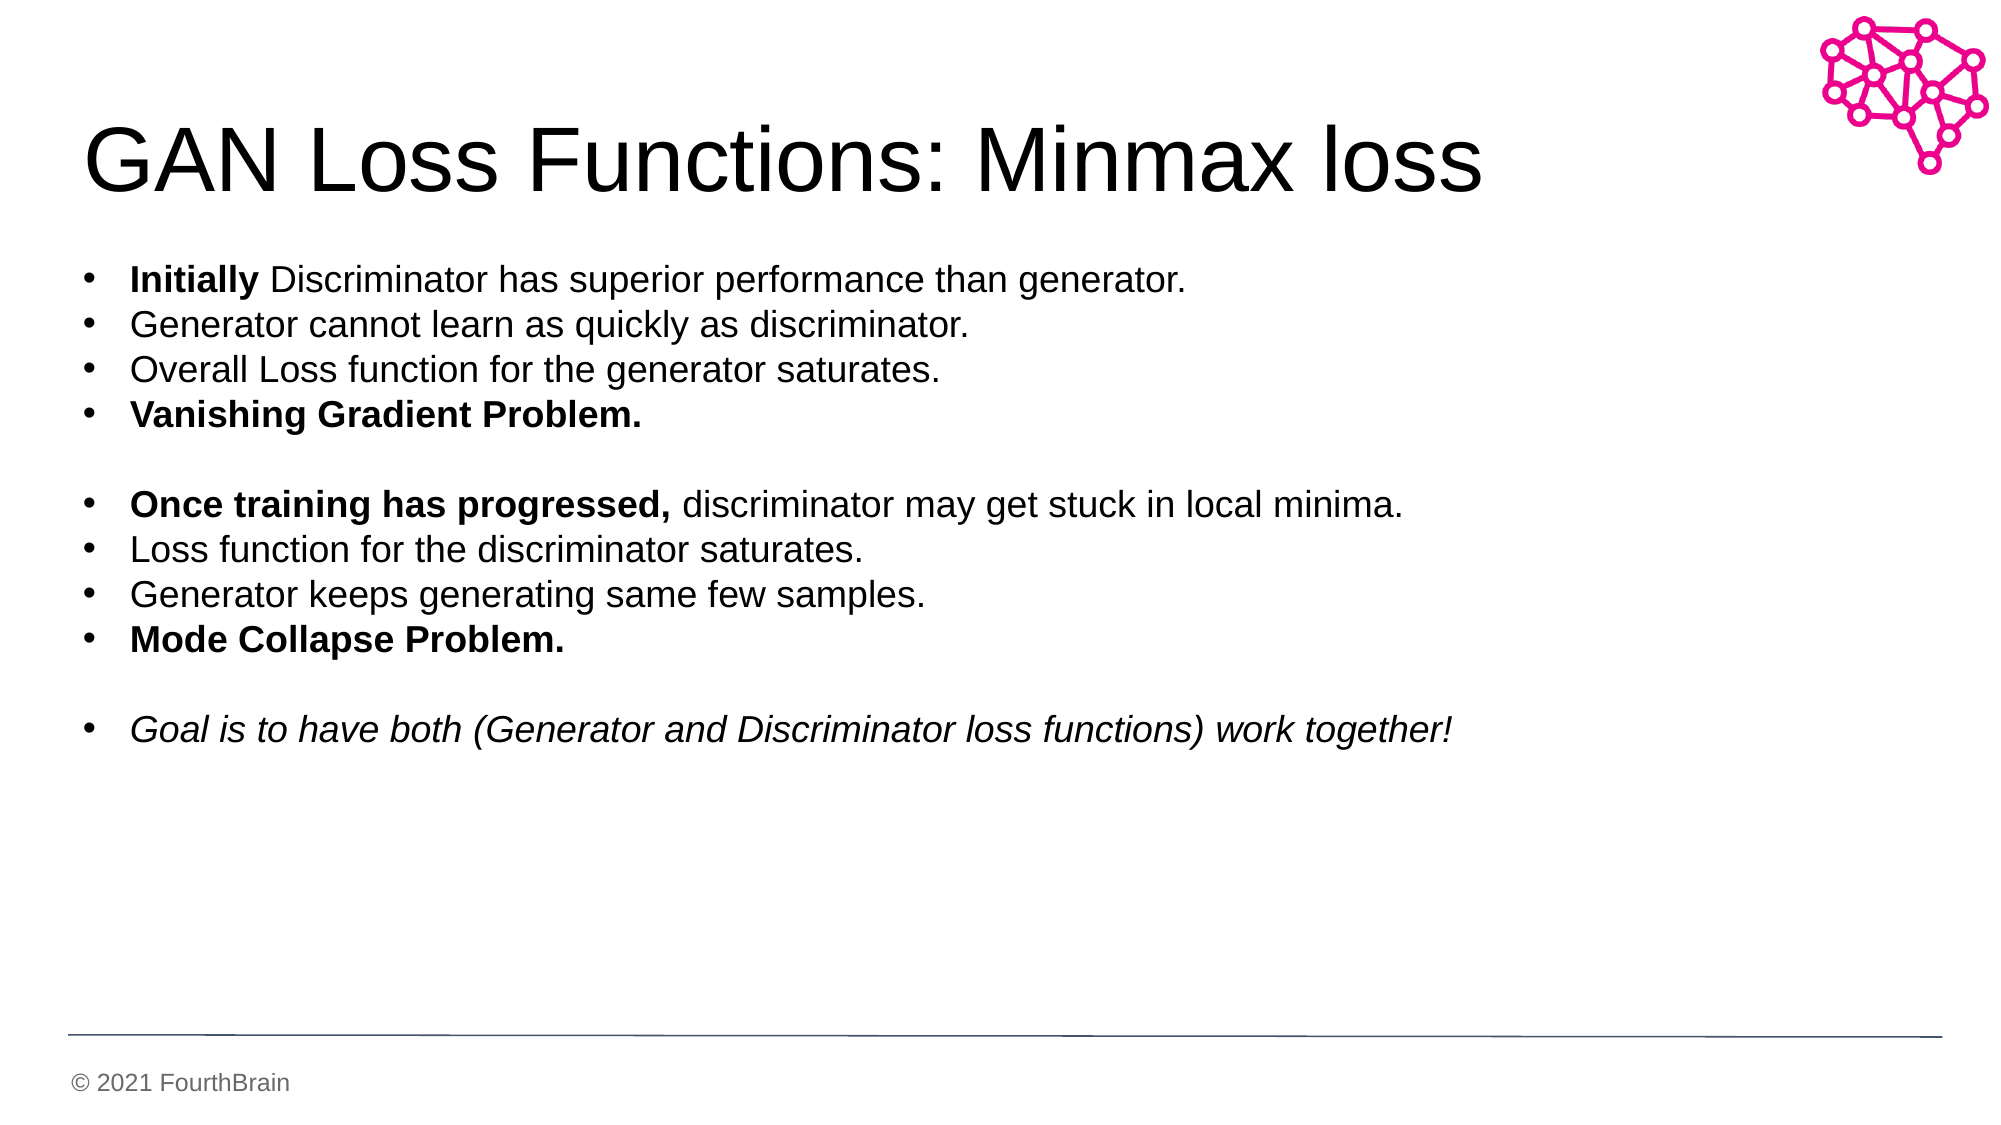

# GAN Loss Functions: Minmax loss
Initially Discriminator has superior performance than generator.
Generator cannot learn as quickly as discriminator.
Overall Loss function for the generator saturates.
Vanishing Gradient Problem.

Once training has progressed, discriminator may get stuck in local minima.
Loss function for the discriminator saturates.
Generator keeps generating same few samples.
Mode Collapse Problem.

Goal is to have both (Generator and Discriminator loss functions) work together!